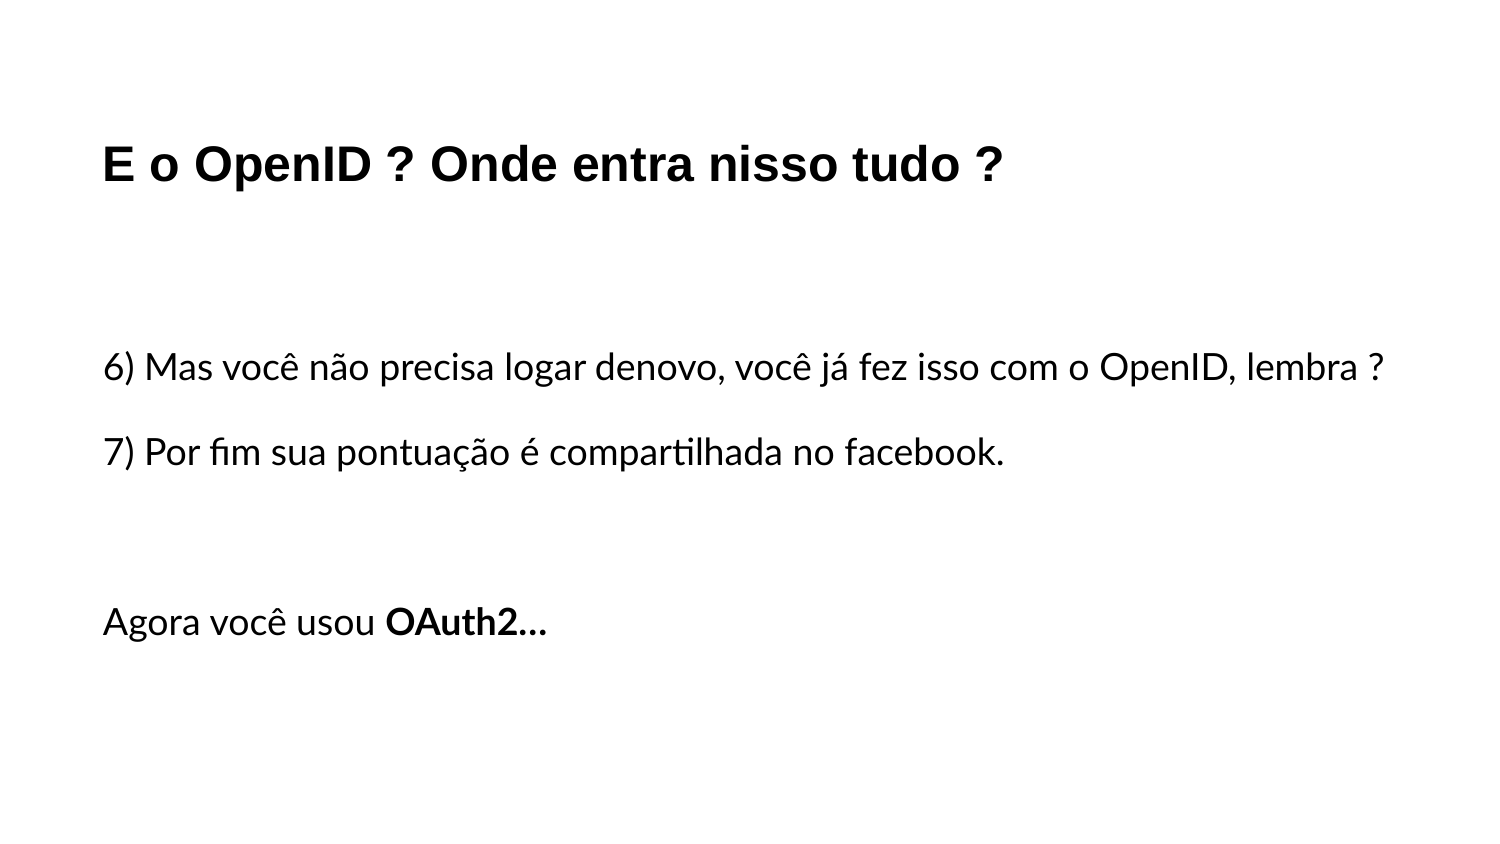

E o OpenID ? Onde entra nisso tudo ?

6) Mas você não precisa logar denovo, você já fez isso com o OpenID, lembra ?
7) Por fim sua pontuação é compartilhada no facebook.

Agora você usou OAuth2…